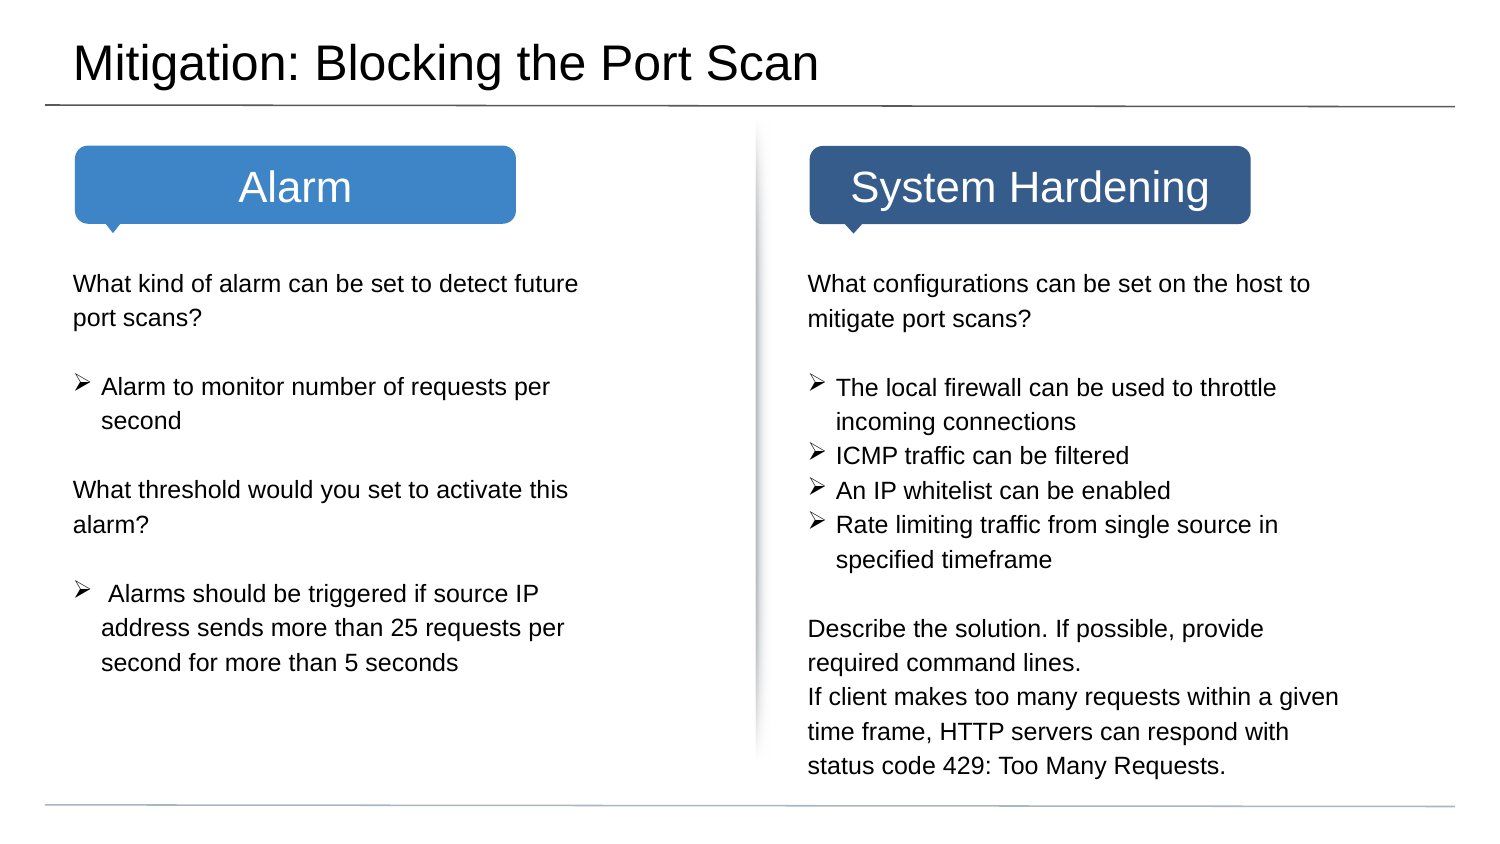

# Mitigation: Blocking the Port Scan
What kind of alarm can be set to detect future port scans?

Alarm to monitor number of requests per second

What threshold would you set to activate this alarm?

 Alarms should be triggered if source IP address sends more than 25 requests per second for more than 5 seconds
What configurations can be set on the host to mitigate port scans?

The local firewall can be used to throttle incoming connections
ICMP traffic can be filtered
An IP whitelist can be enabled
Rate limiting traffic from single source in specified timeframe

Describe the solution. If possible, provide required command lines.
If client makes too many requests within a given time frame, HTTP servers can respond with status code 429: Too Many Requests.